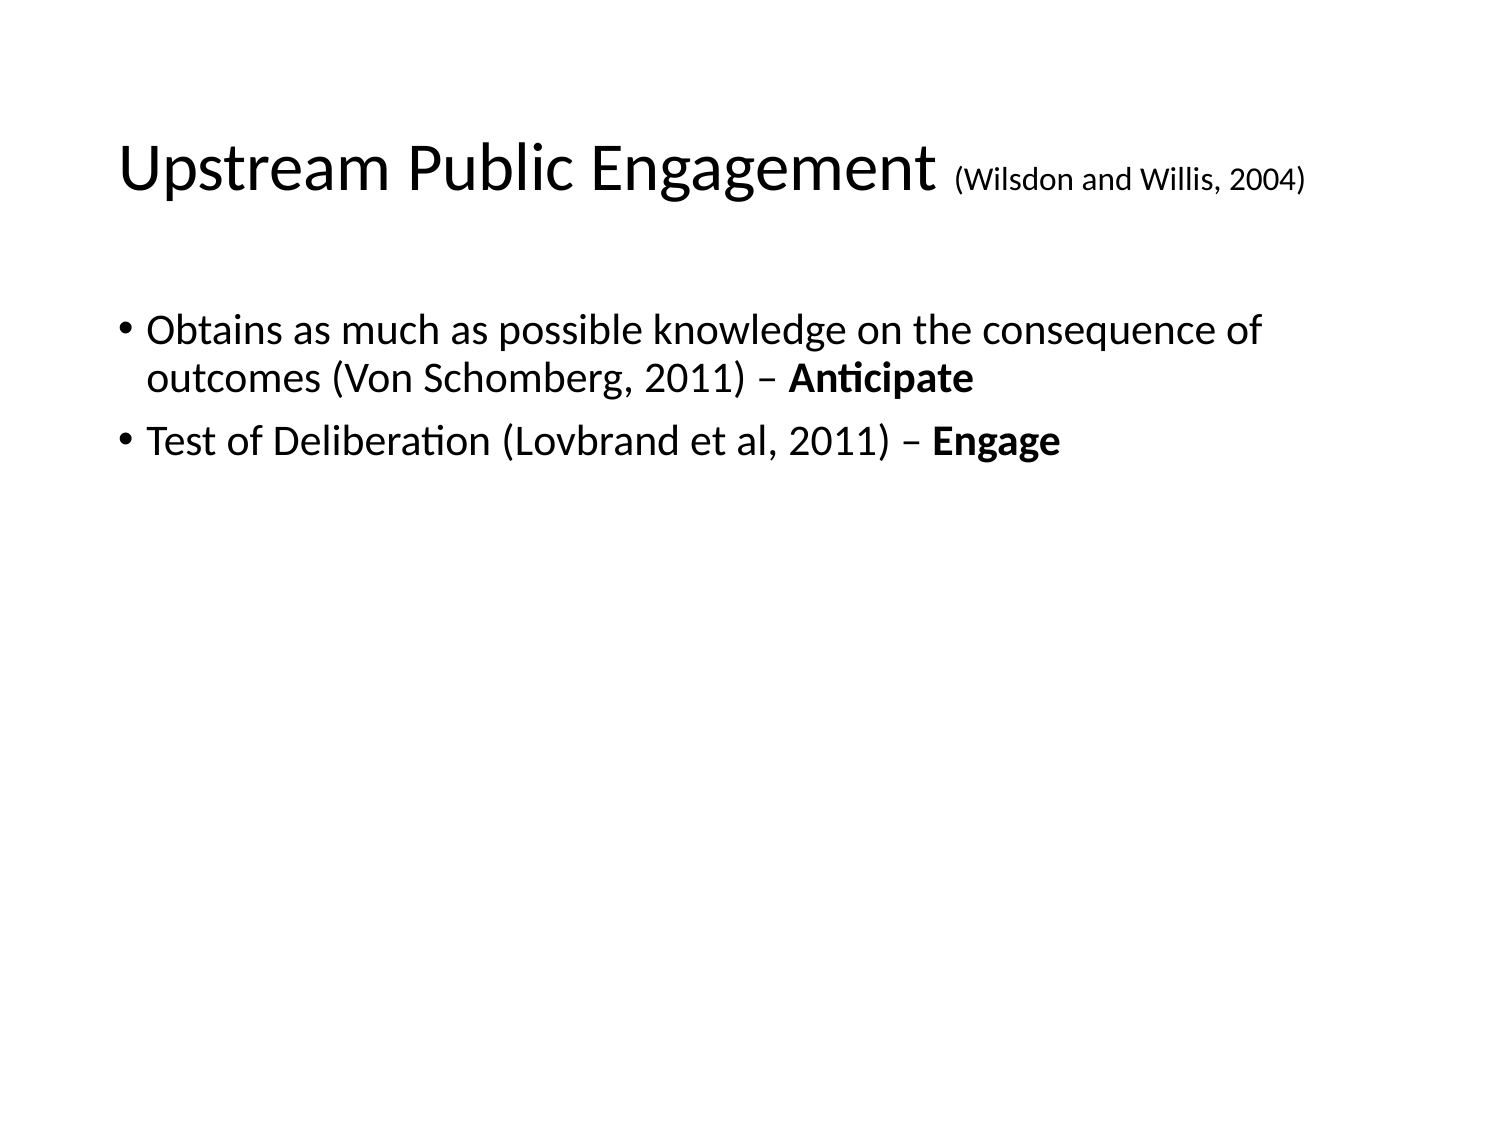

# Upstream Public Engagement (Wilsdon and Willis, 2004)
Obtains as much as possible knowledge on the consequence of outcomes (Von Schomberg, 2011) – Anticipate
Test of Deliberation (Lovbrand et al, 2011) – Engage